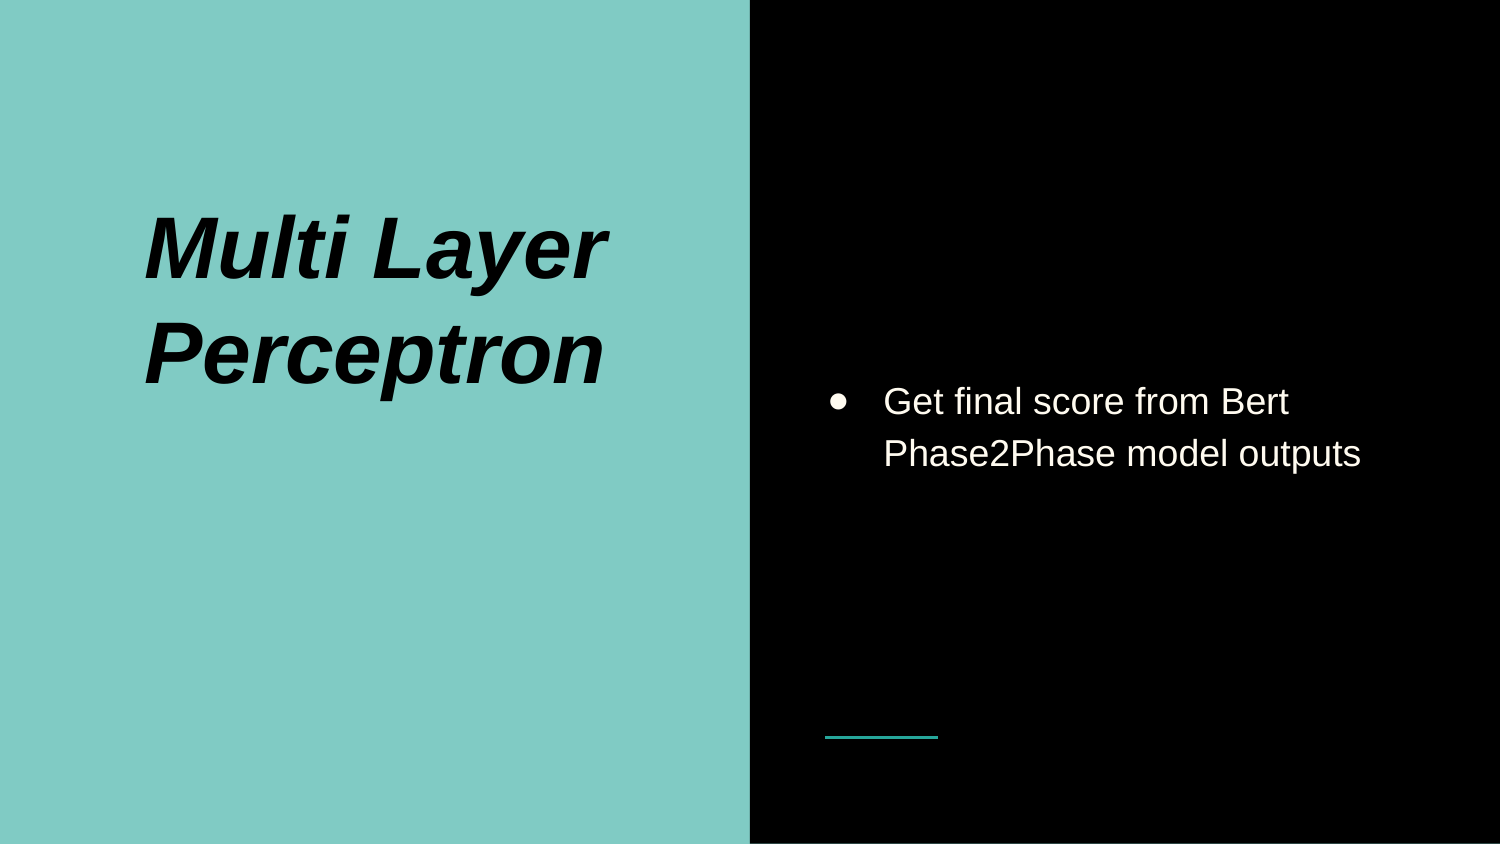

Get final score from Bert Phase2Phase model outputs
# Multi Layer Perceptron